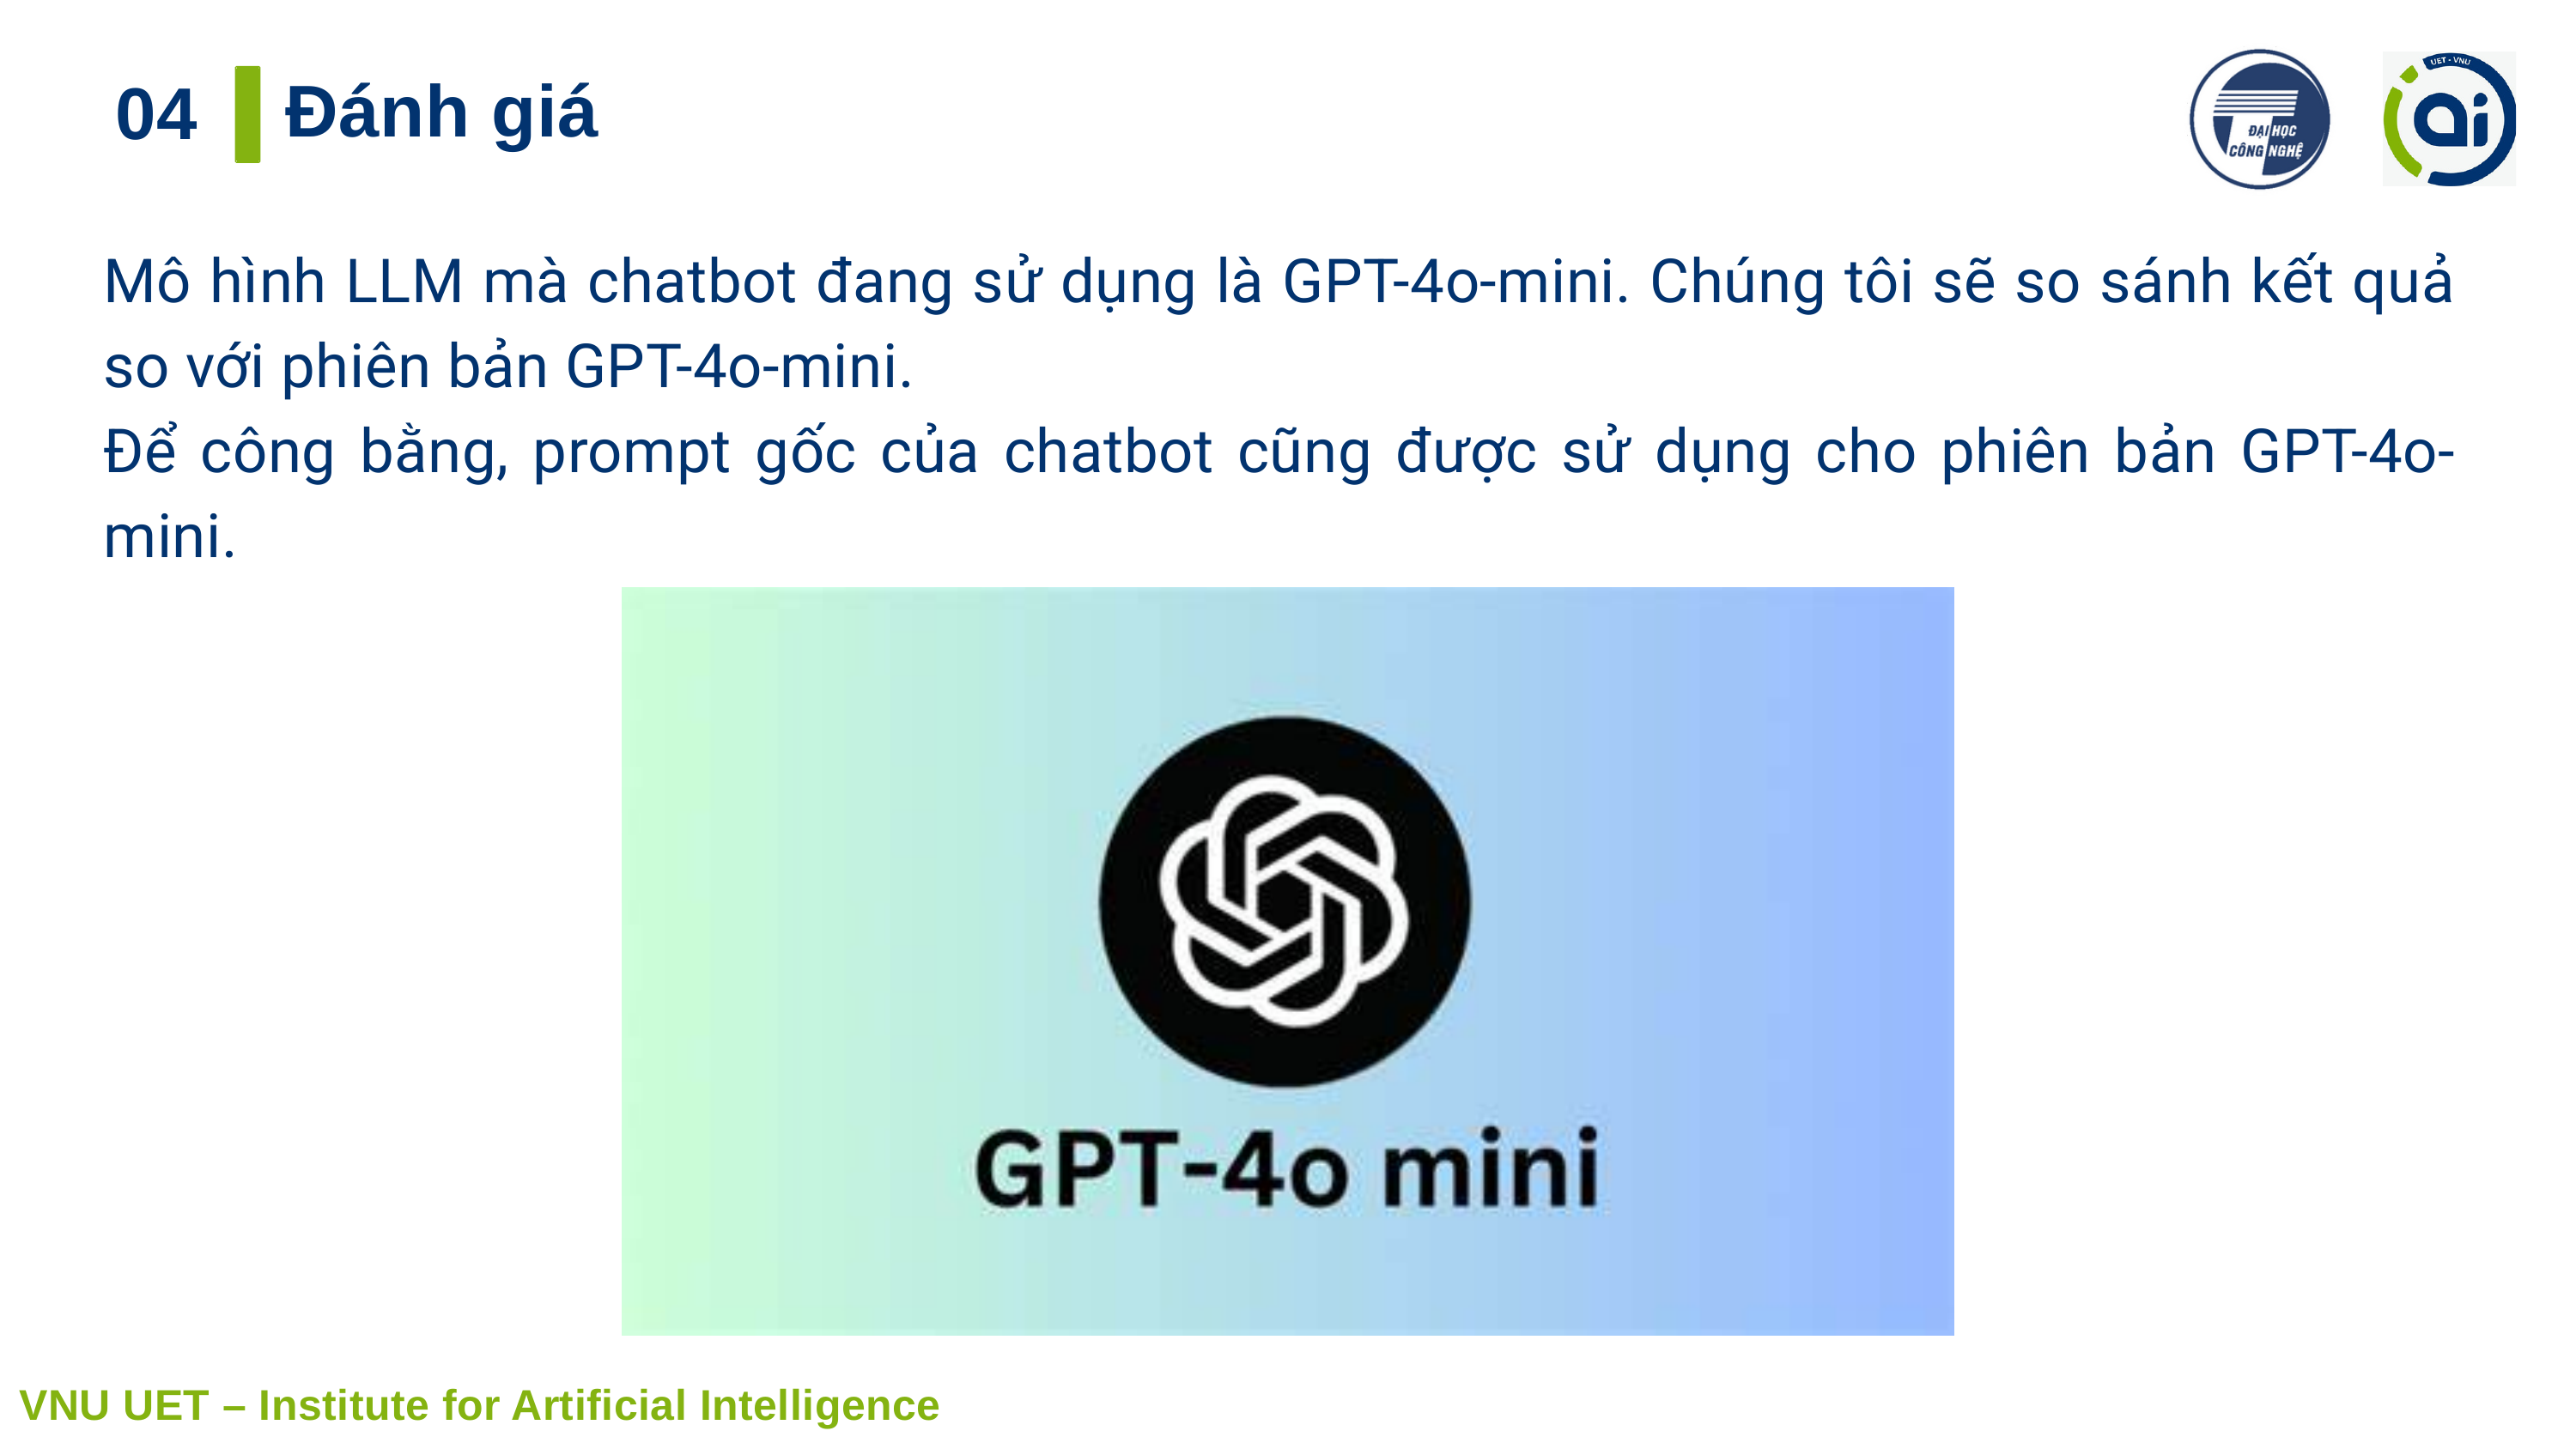

Đánh giá

04

Mô hình LLM mà chatbot đang sử dụng là GPT-4o-mini. Chúng tôi sẽ so sánh kết quả so với phiên bản GPT-4o-mini.
Để công bằng, prompt gốc của chatbot cũng được sử dụng cho phiên bản GPT-4o-mini.

 VNU UET – Institute for Artificial Intelligence